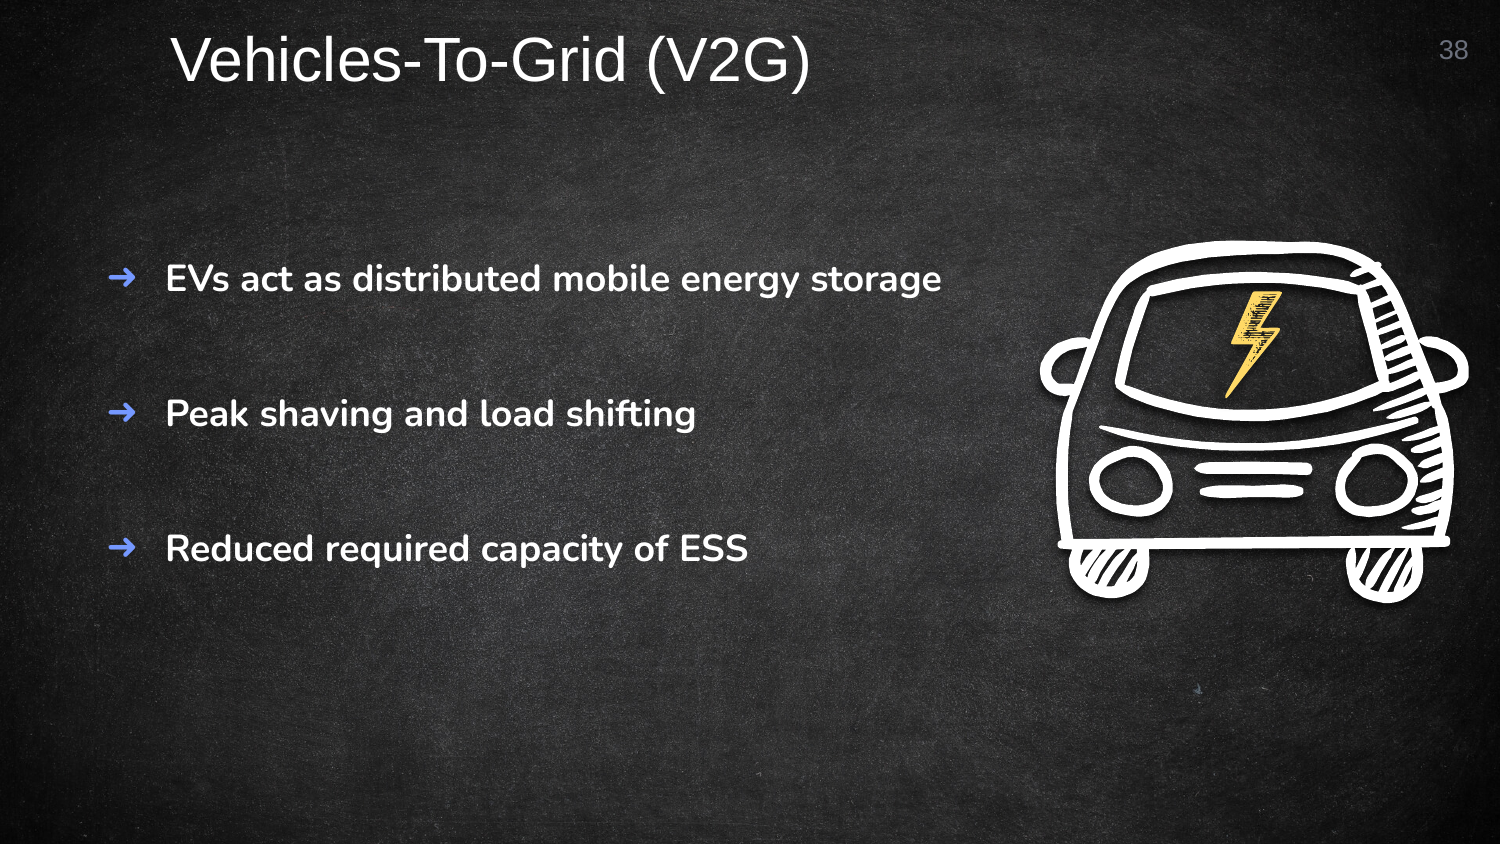

Vehicles-To-Grid (V2G)
38

EVs act as distributed mobile energy storage

Peak shaving and load shifting

Reduced required capacity of ESS